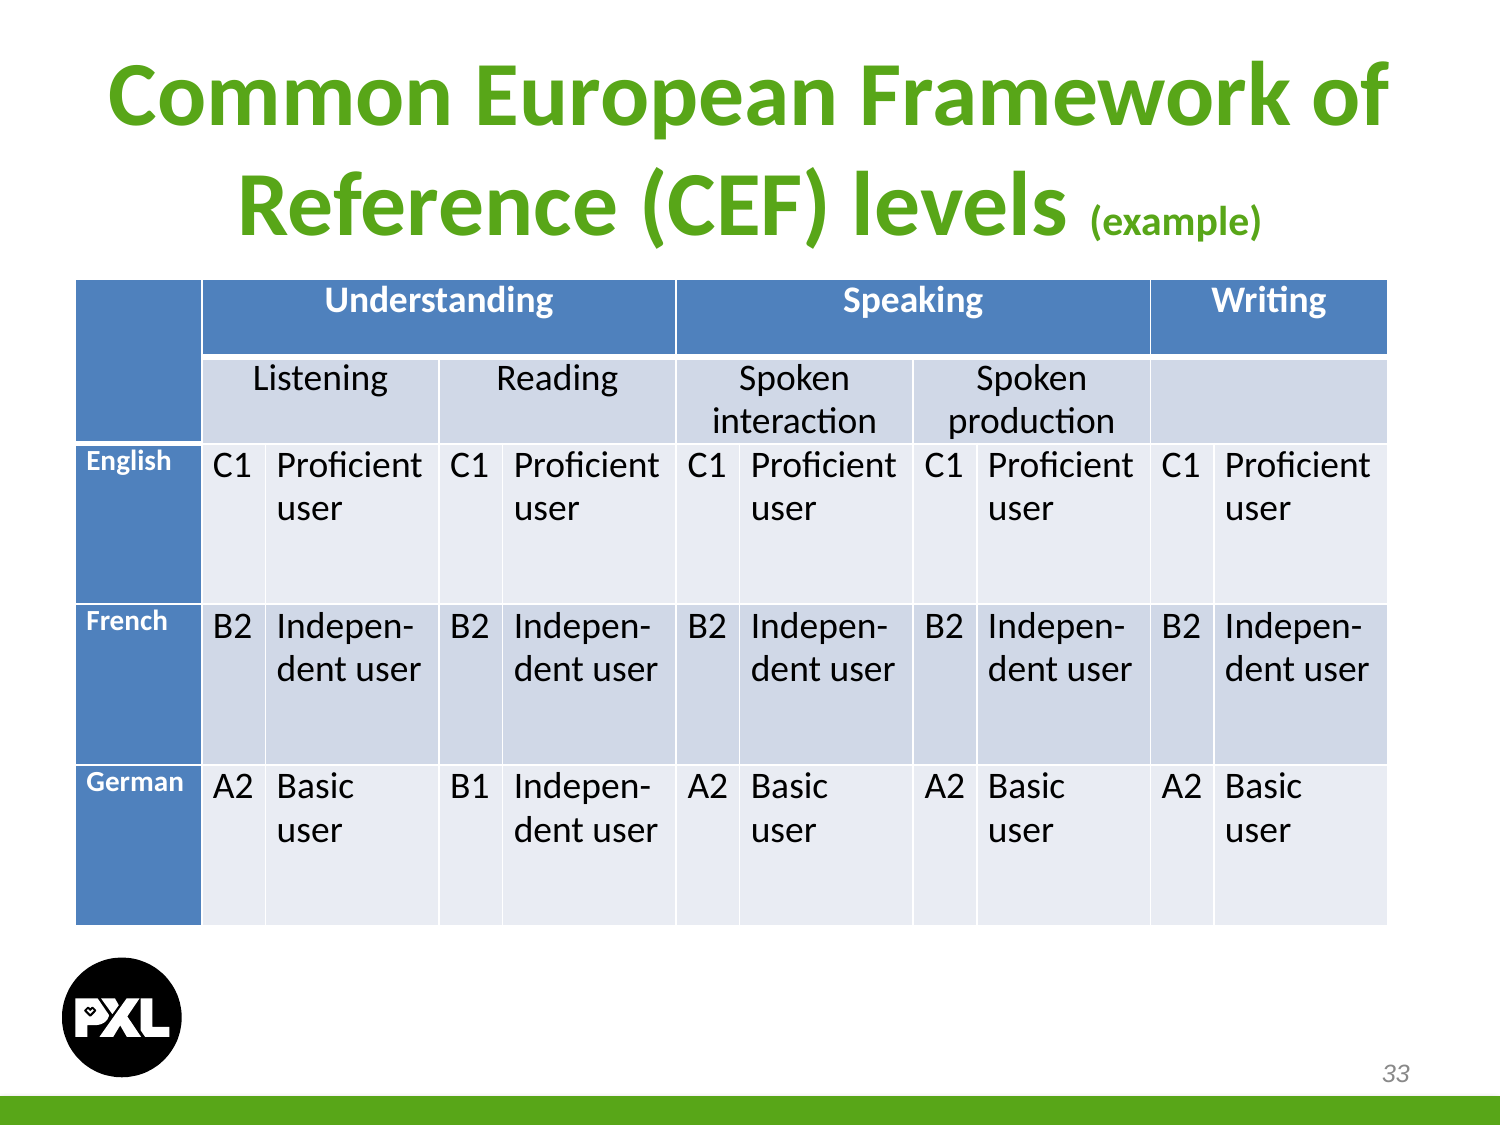

# Common European Framework of Reference (CEF) levels (example)
|  | Understanding |  |  |  | Speaking |  |  |  | Writing |  |
| --- | --- | --- | --- | --- | --- | --- | --- | --- | --- | --- |
|  | Listening |  | Reading |  | Spoken interaction |  | Spoken production |  |  |  |
| English | C1 | Proficient user | C1 | Proficient user | C1 | Proficient user | C1 | Proficient user | C1 | Proficient user |
| French | B2 | Indepen-dent user | B2 | Indepen-dent user | B2 | Indepen-dent user | B2 | Indepen-dent user | B2 | Indepen-dent user |
| German | A2 | Basic user | B1 | Indepen-dent user | A2 | Basic user | A2 | Basic user | A2 | Basic user |
33